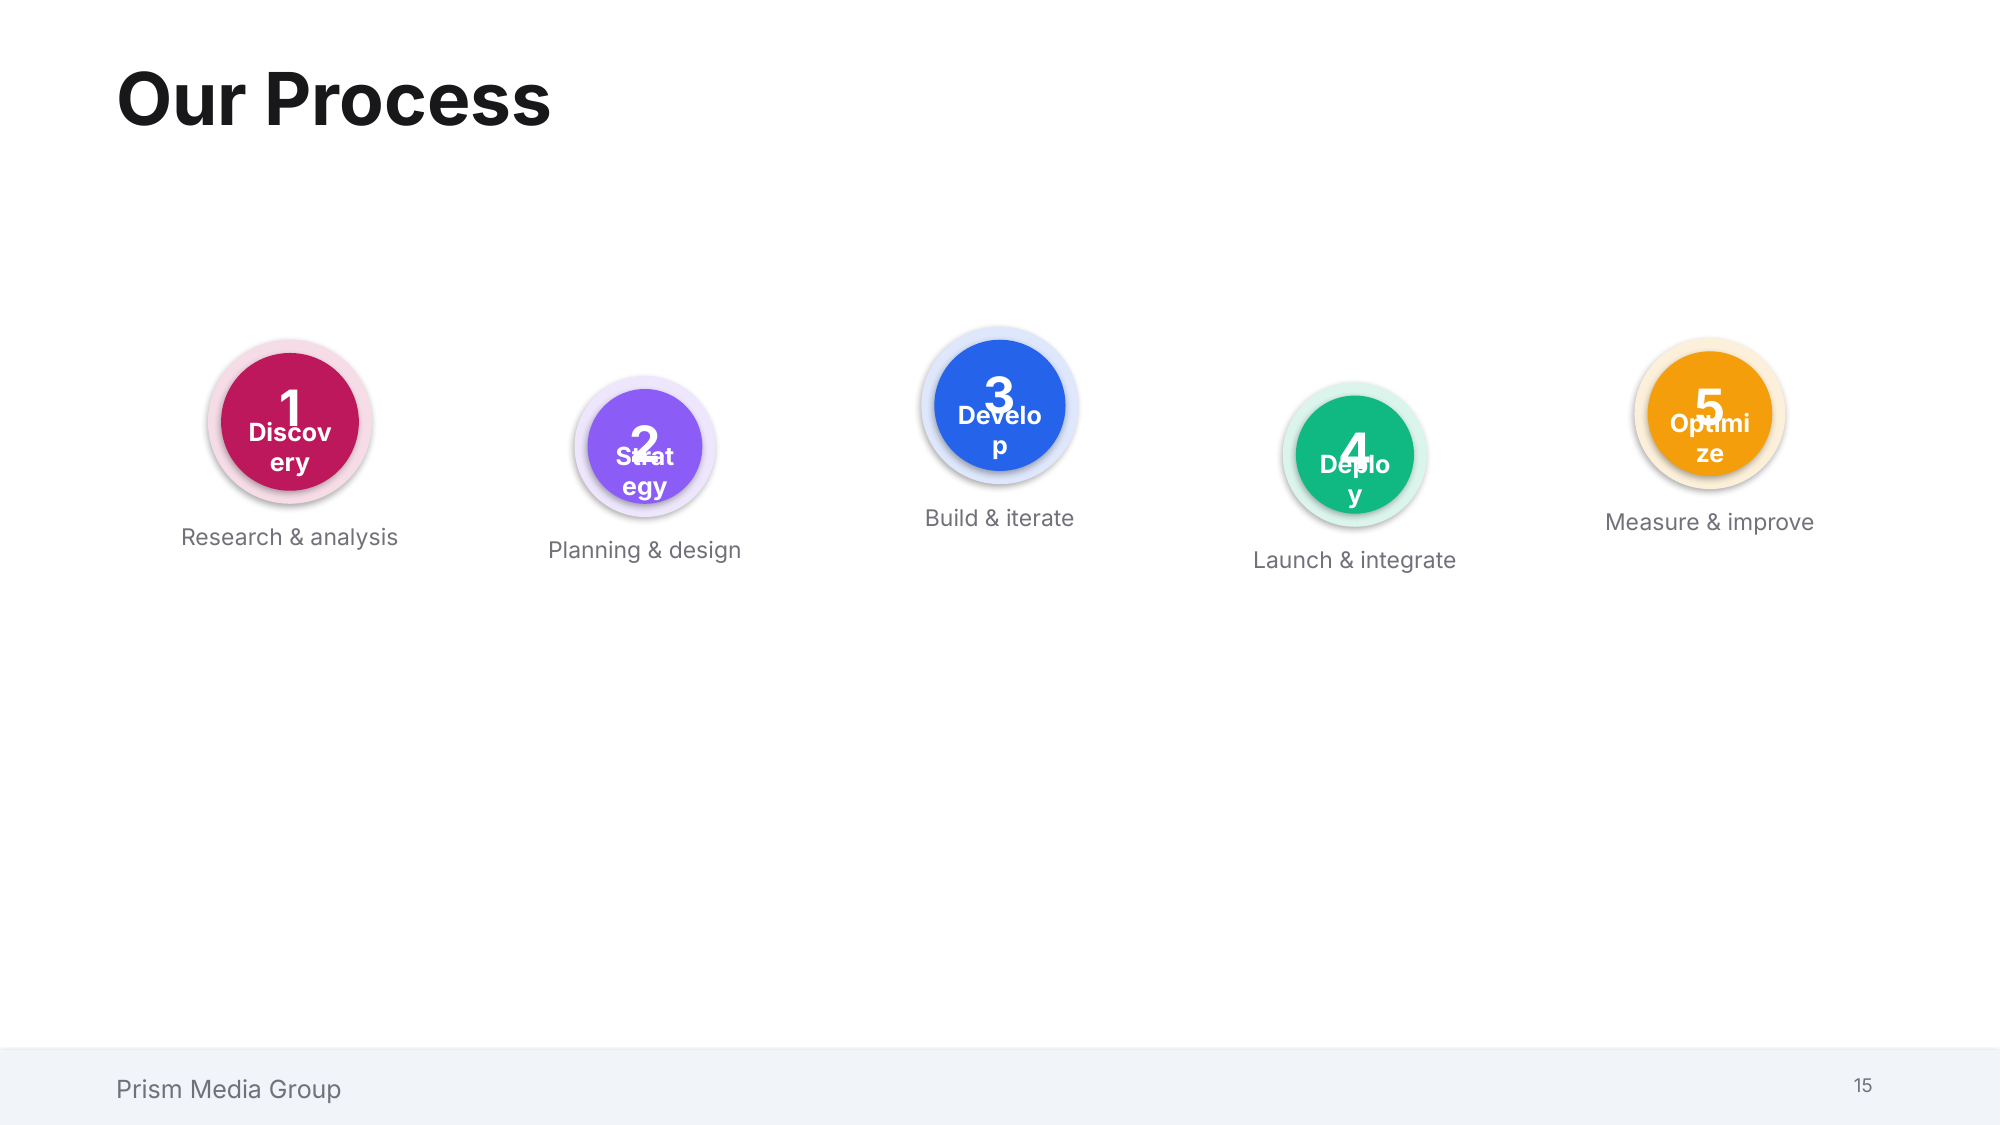

Our Process

3
5
1

Develop

Optimize
2
Discovery
4
Strategy
Deploy
Build & iterate
Measure & improve
Research & analysis
Planning & design
Launch & integrate

Prism Media Group
15